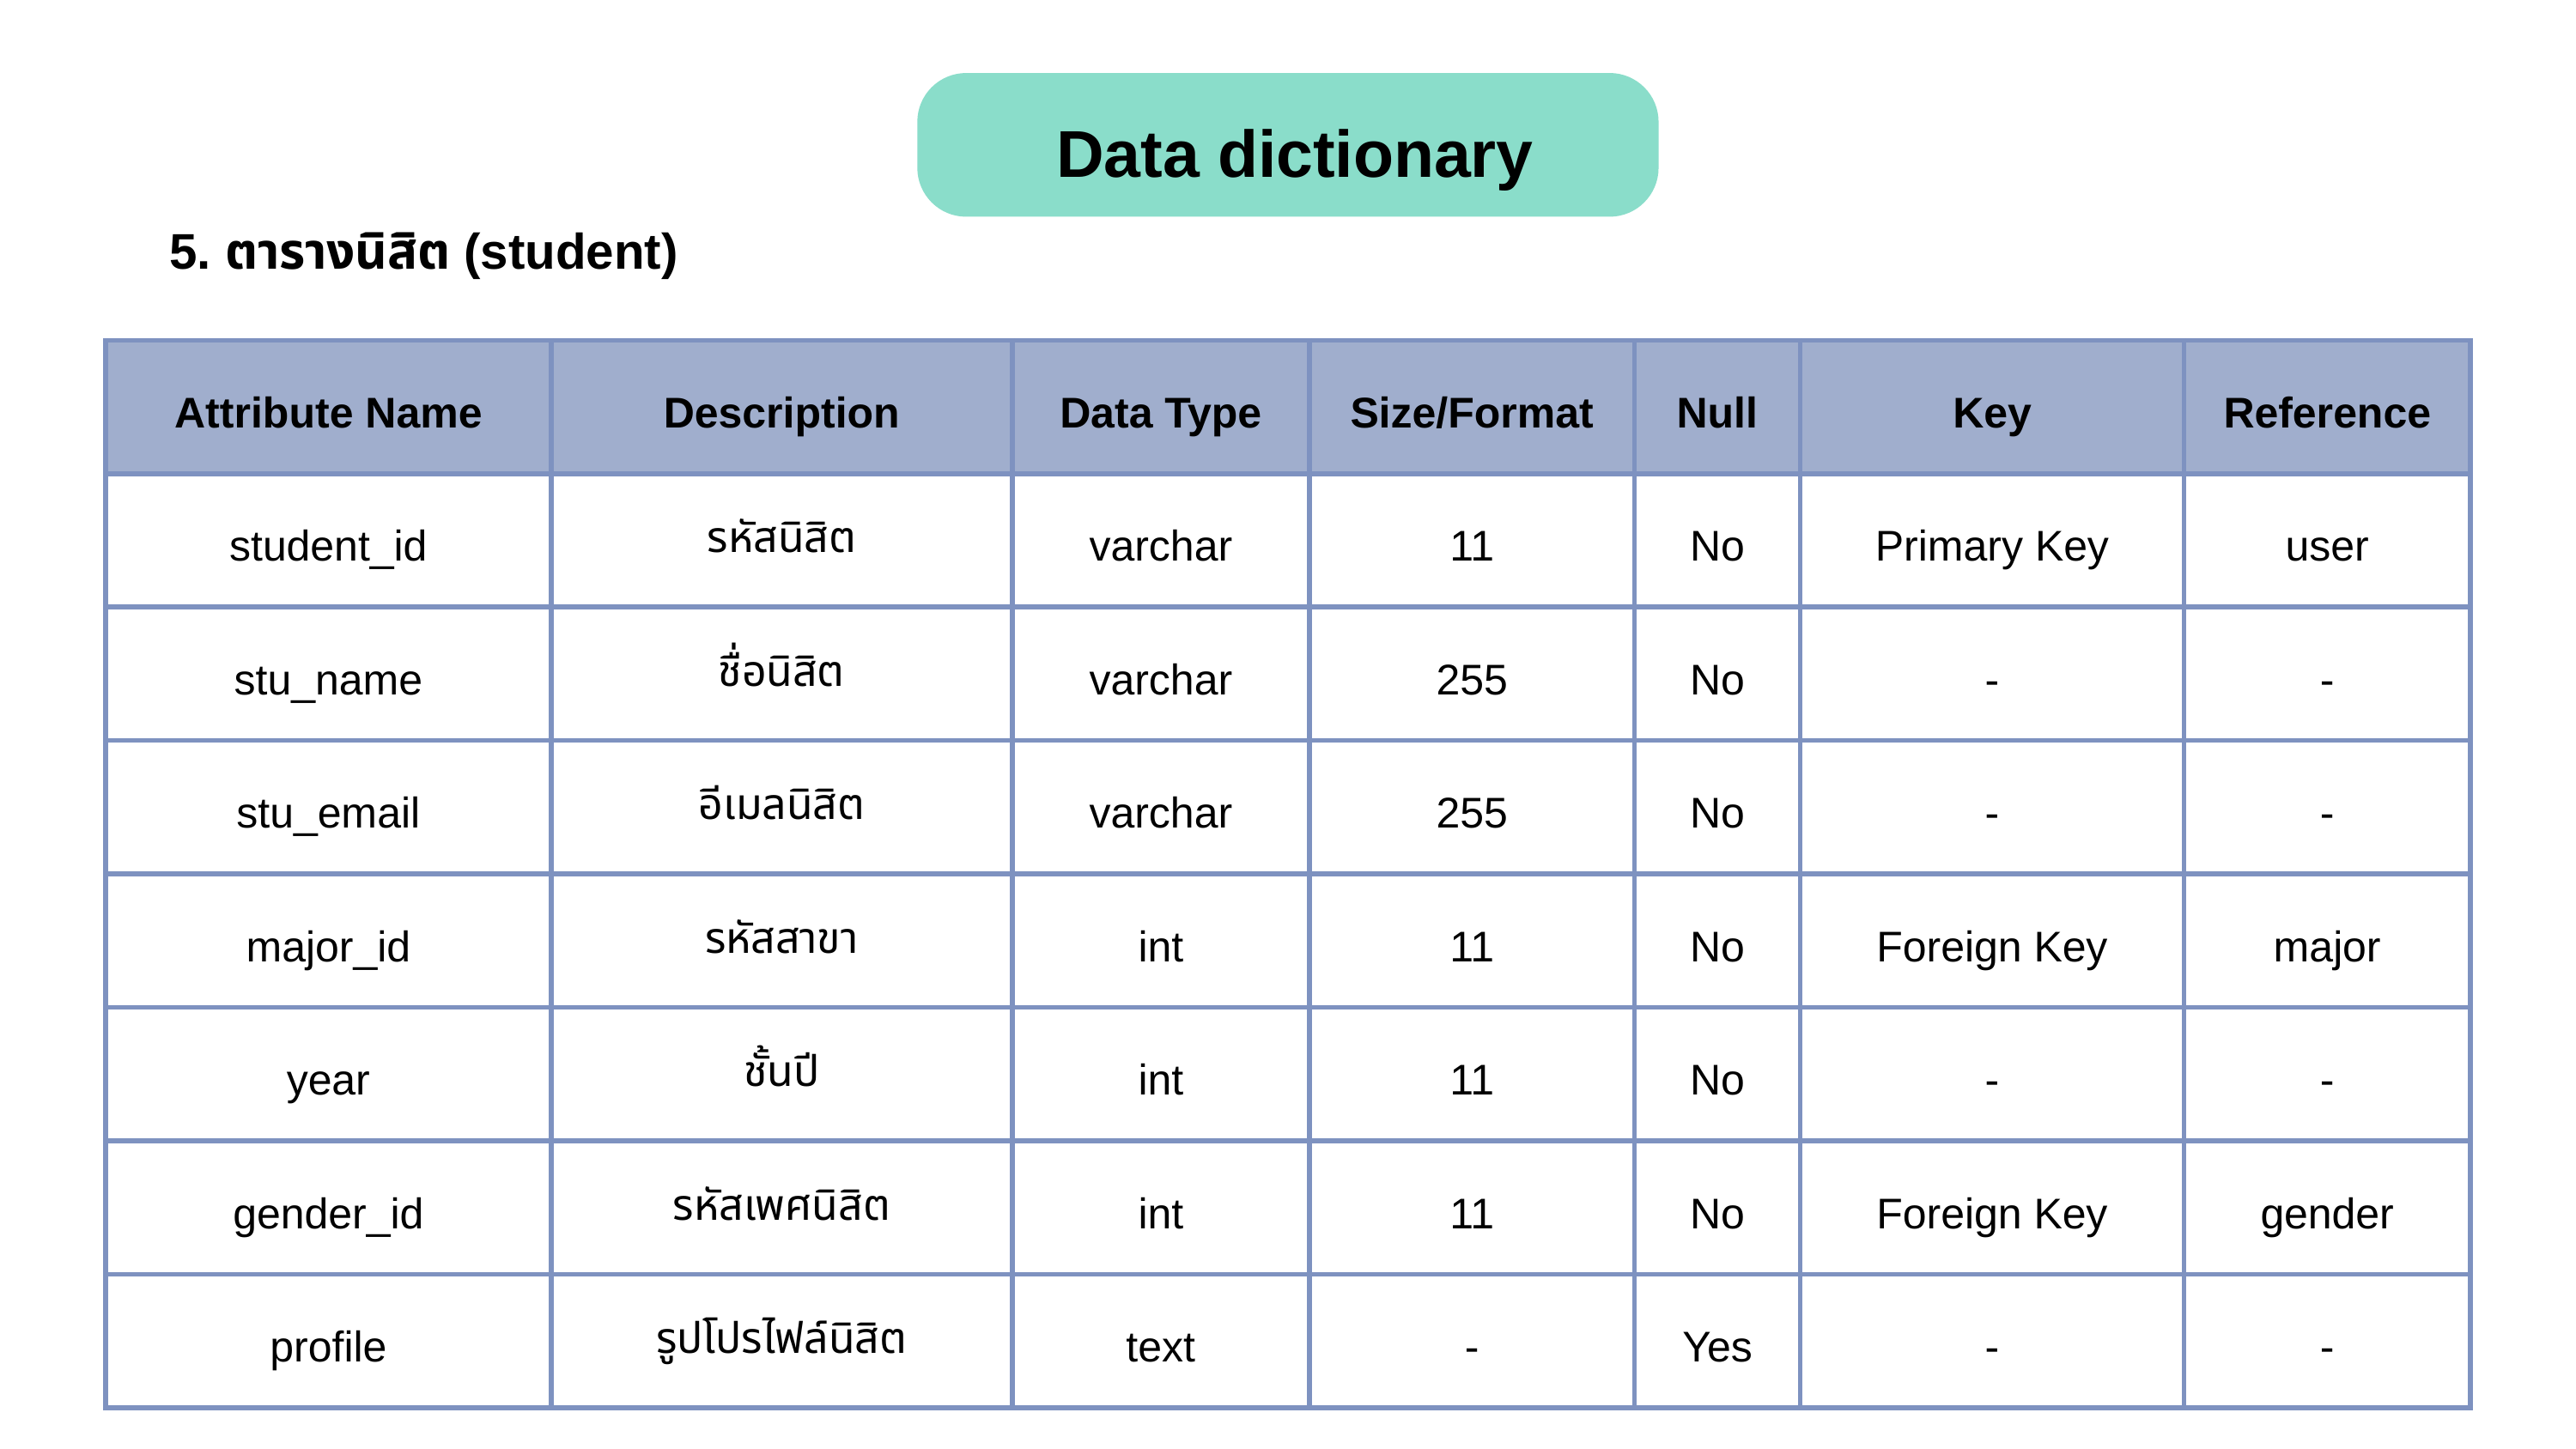

Data dictionary
5. ตารางนิสิต (student)
| Attribute Name | Description | Data Type | Size/Format | Null | Key | Reference |
| --- | --- | --- | --- | --- | --- | --- |
| student\_id | รหัสนิสิต | varchar | 11 | No | Primary Key | user |
| stu\_name | ชื่อนิสิต | varchar | 255 | No | - | - |
| stu\_email | อีเมลนิสิต | varchar | 255 | No | - | - |
| major\_id | รหัสสาขา | int | 11 | No | Foreign Key | major |
| year | ชั้นปี | int | 11 | No | - | - |
| gender\_id | รหัสเพศนิสิต | int | 11 | No | Foreign Key | gender |
| profile | รูปโปรไฟล์นิสิต | text | - | Yes | - | - |